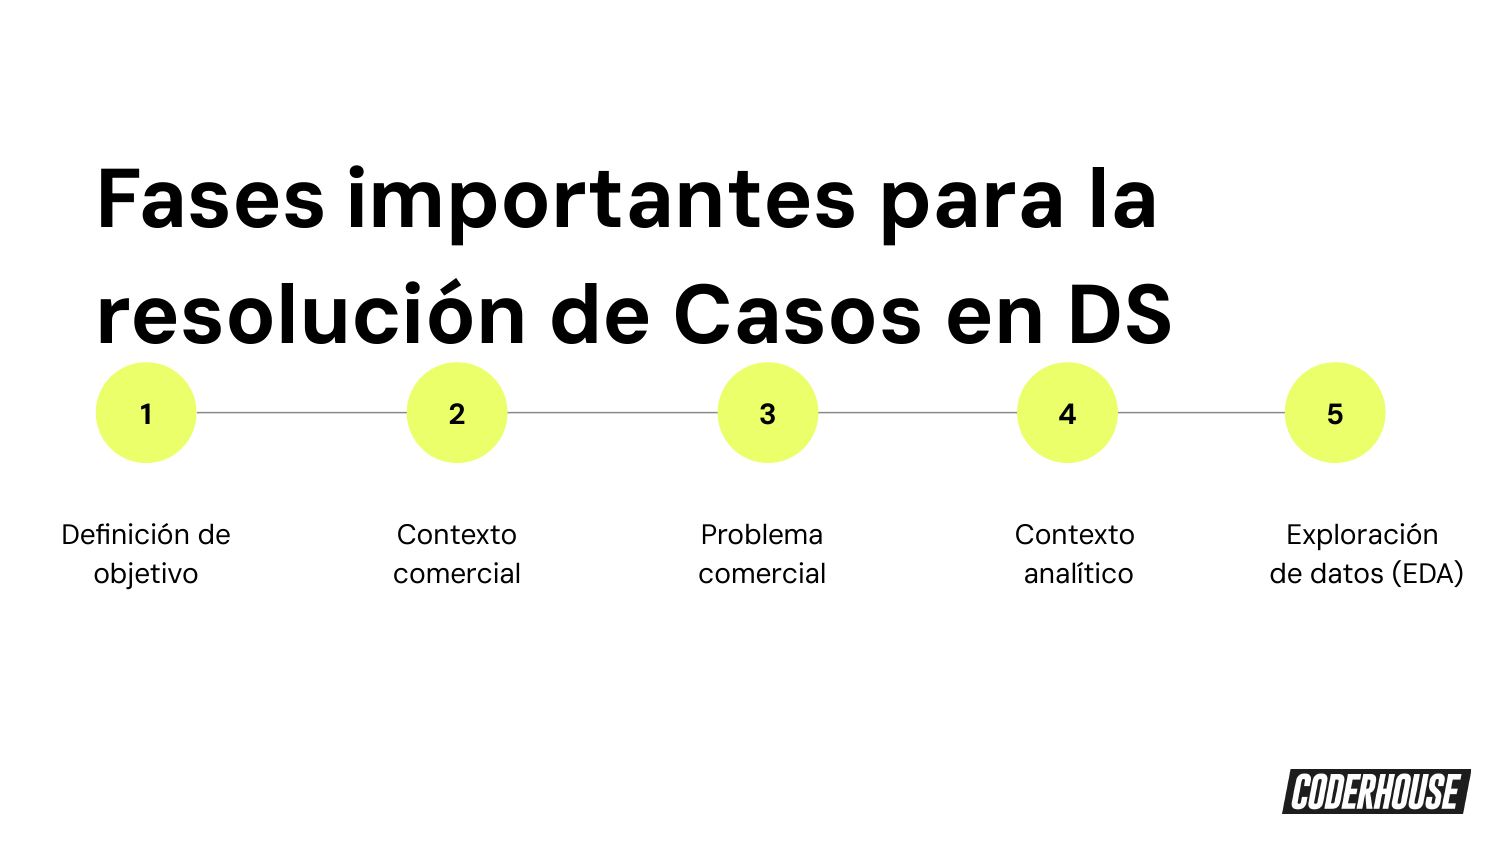

Fases importantes para la
resolución de Casos en DS

1
2
3
4
5
Definición de objetivo
Contexto comercial
Problema comercial
Contexto
analítico
Exploración
de datos (EDA)